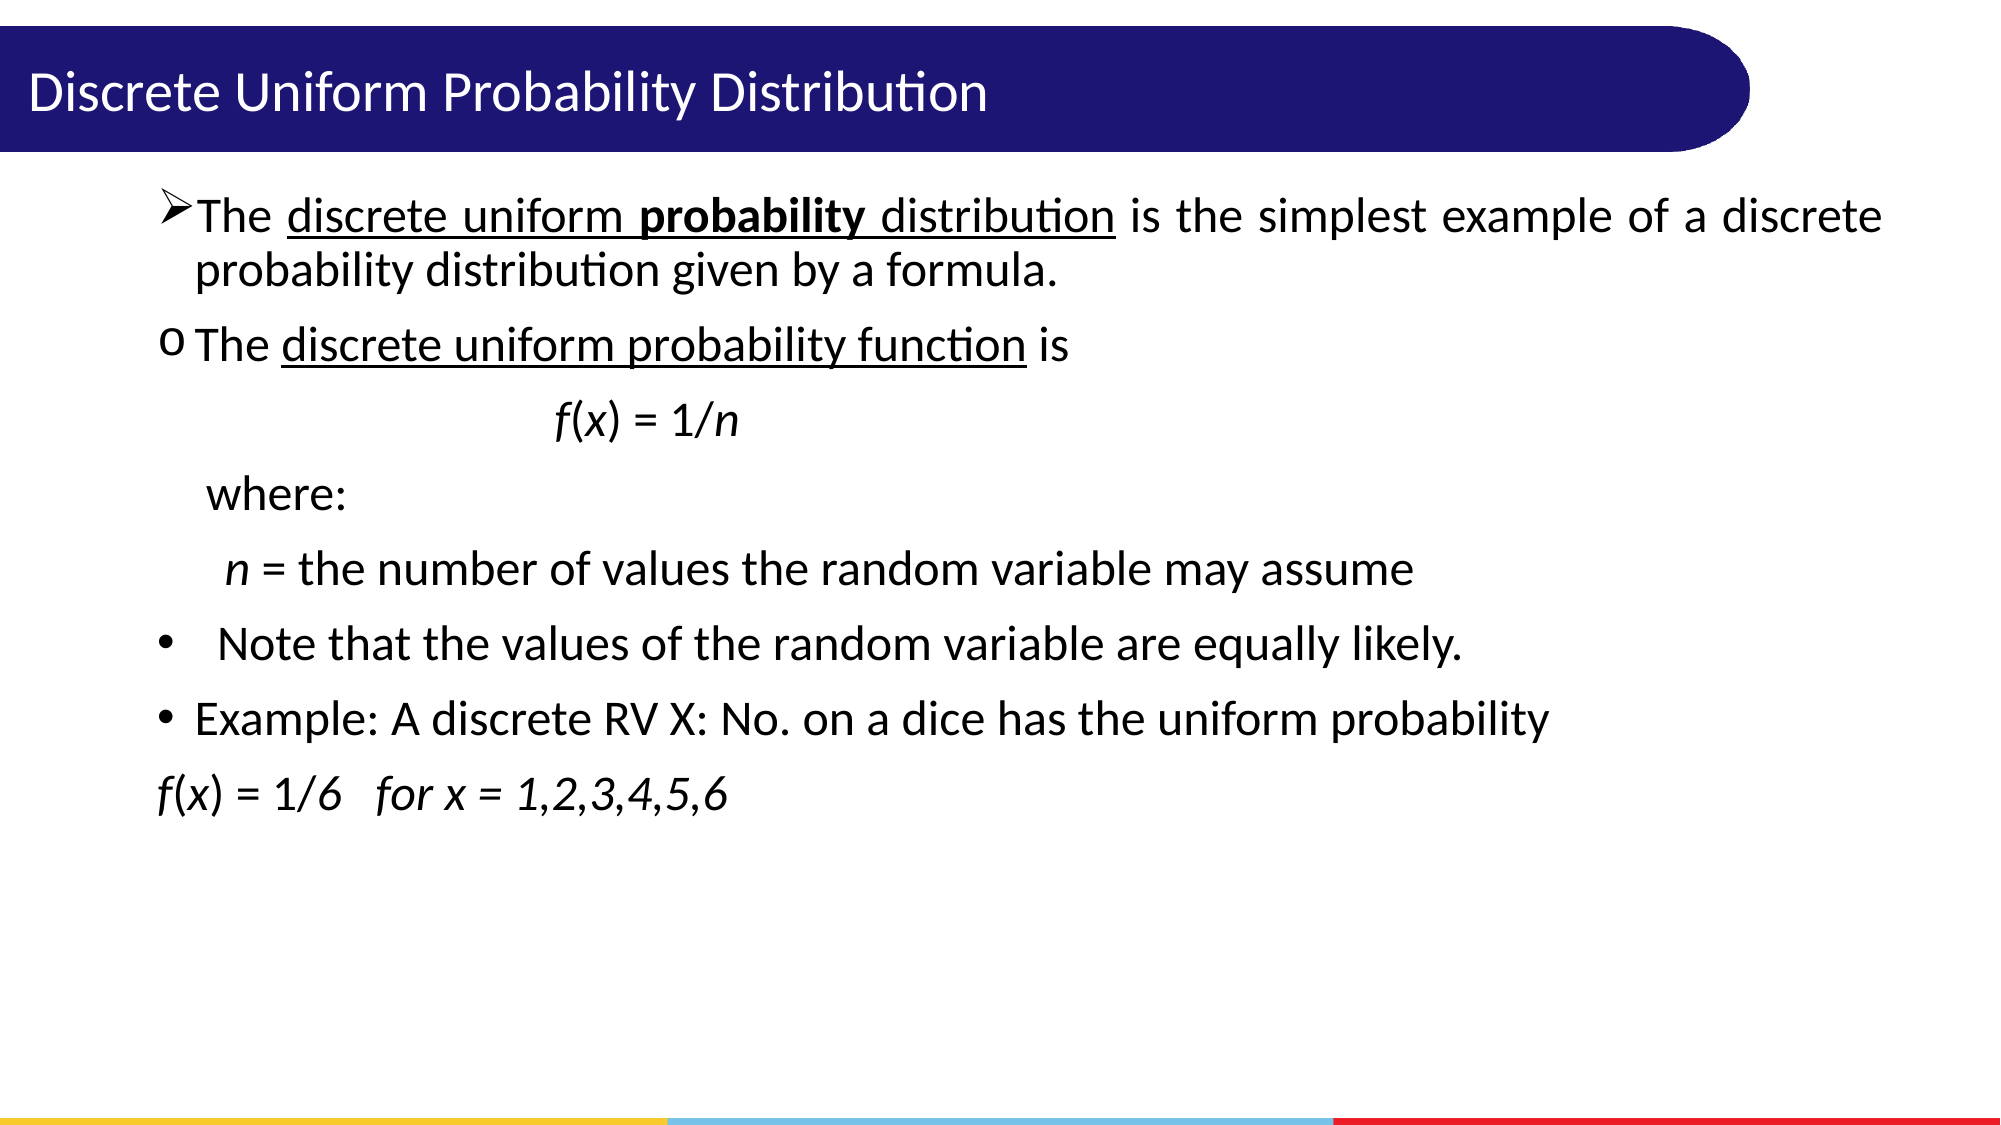

Discrete Uniform Probability Distribution
The discrete uniform probability distribution is the simplest example of a discrete probability distribution given by a formula.
The discrete uniform probability function is
	                                f(x) = 1/n
	 where:
      n = the number of values the random variable may assume
  Note that the values of the random variable are equally likely.
Example: A discrete RV X: No. on a dice has the uniform probability
f(x) = 1/6   for x = 1,2,3,4,5,6